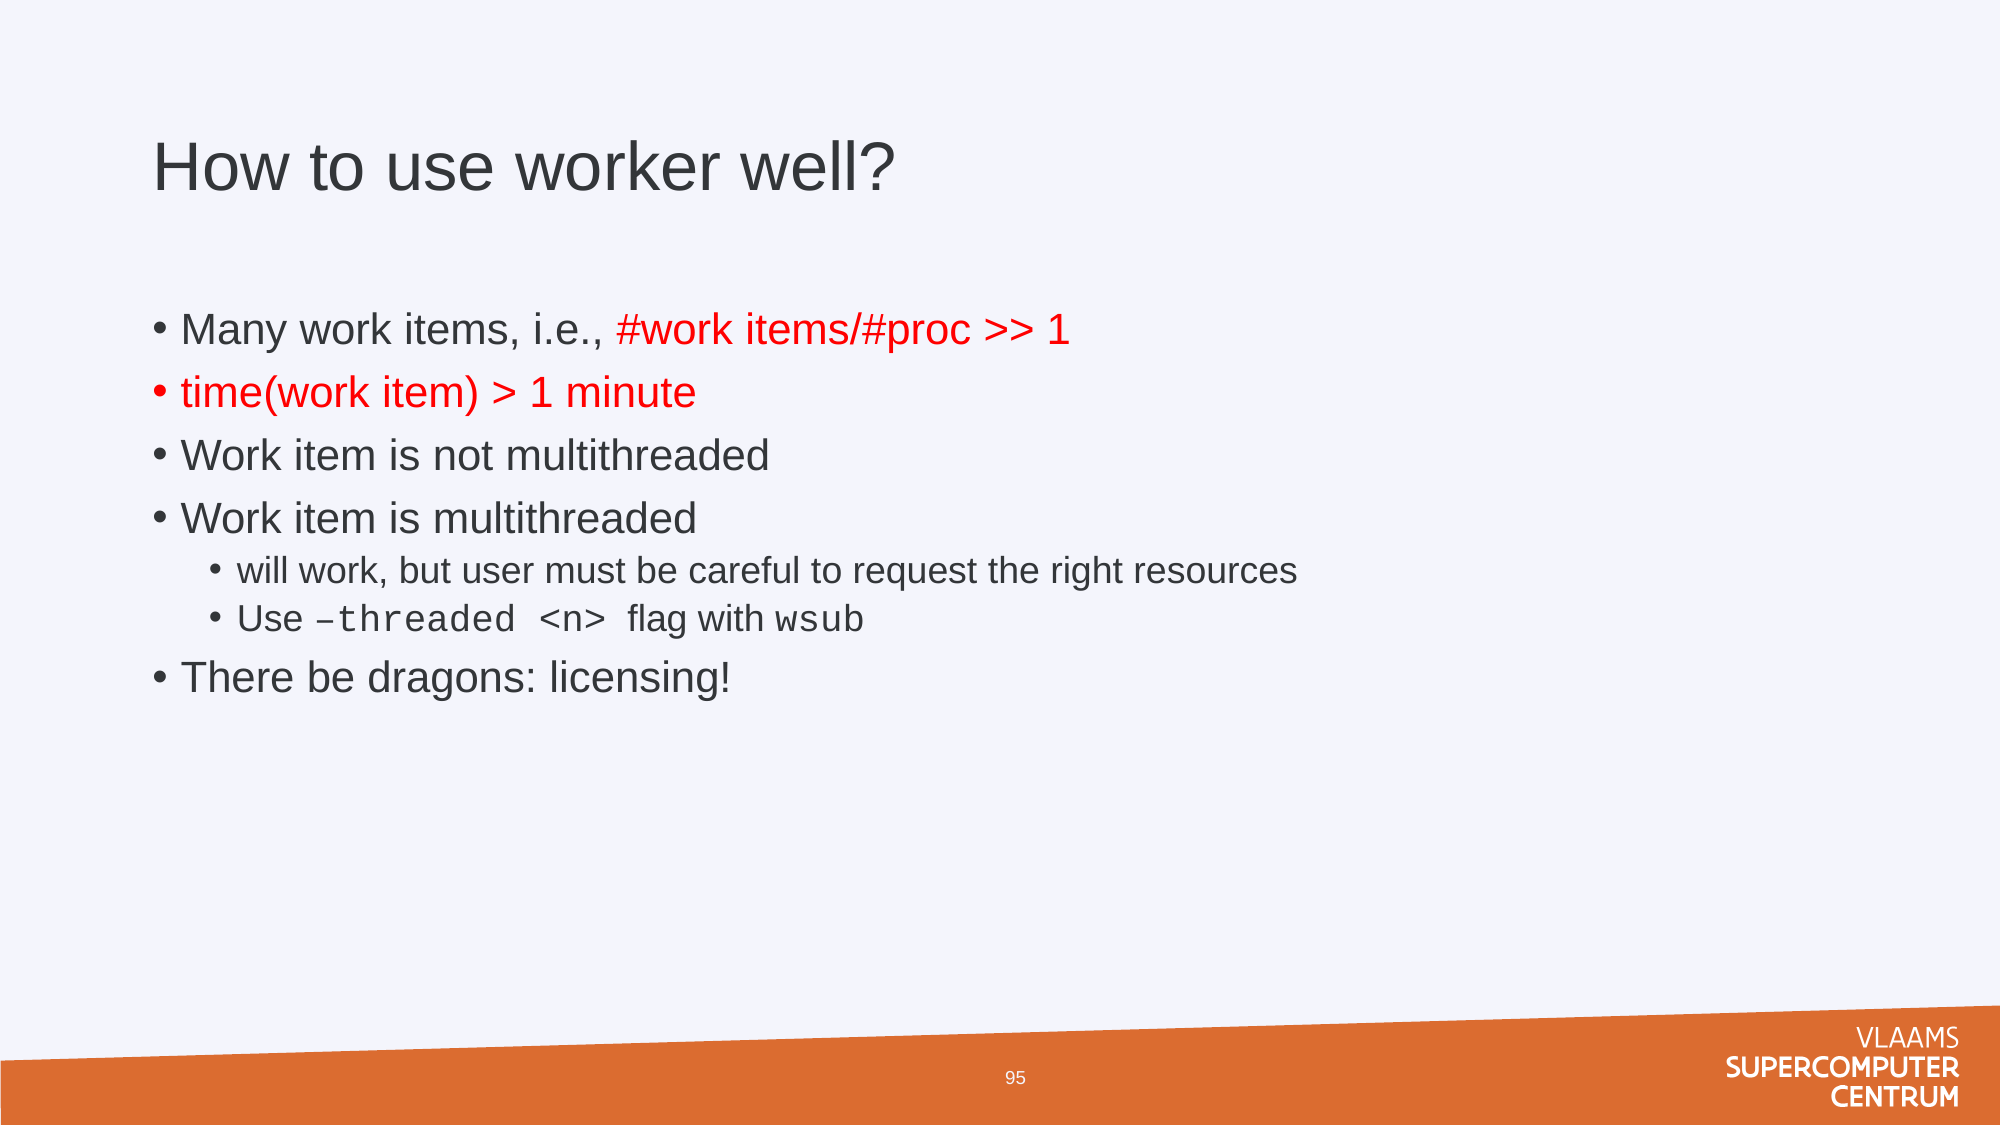

# How to use worker well?
Many work items, i.e., #work items/#proc >> 1
time(work item) > 1 minute
Work item is not multithreaded
Work item is multithreaded
will work, but user must be careful to request the right resources
Use –threaded <n>  flag with wsub
There be dragons: licensing!

95